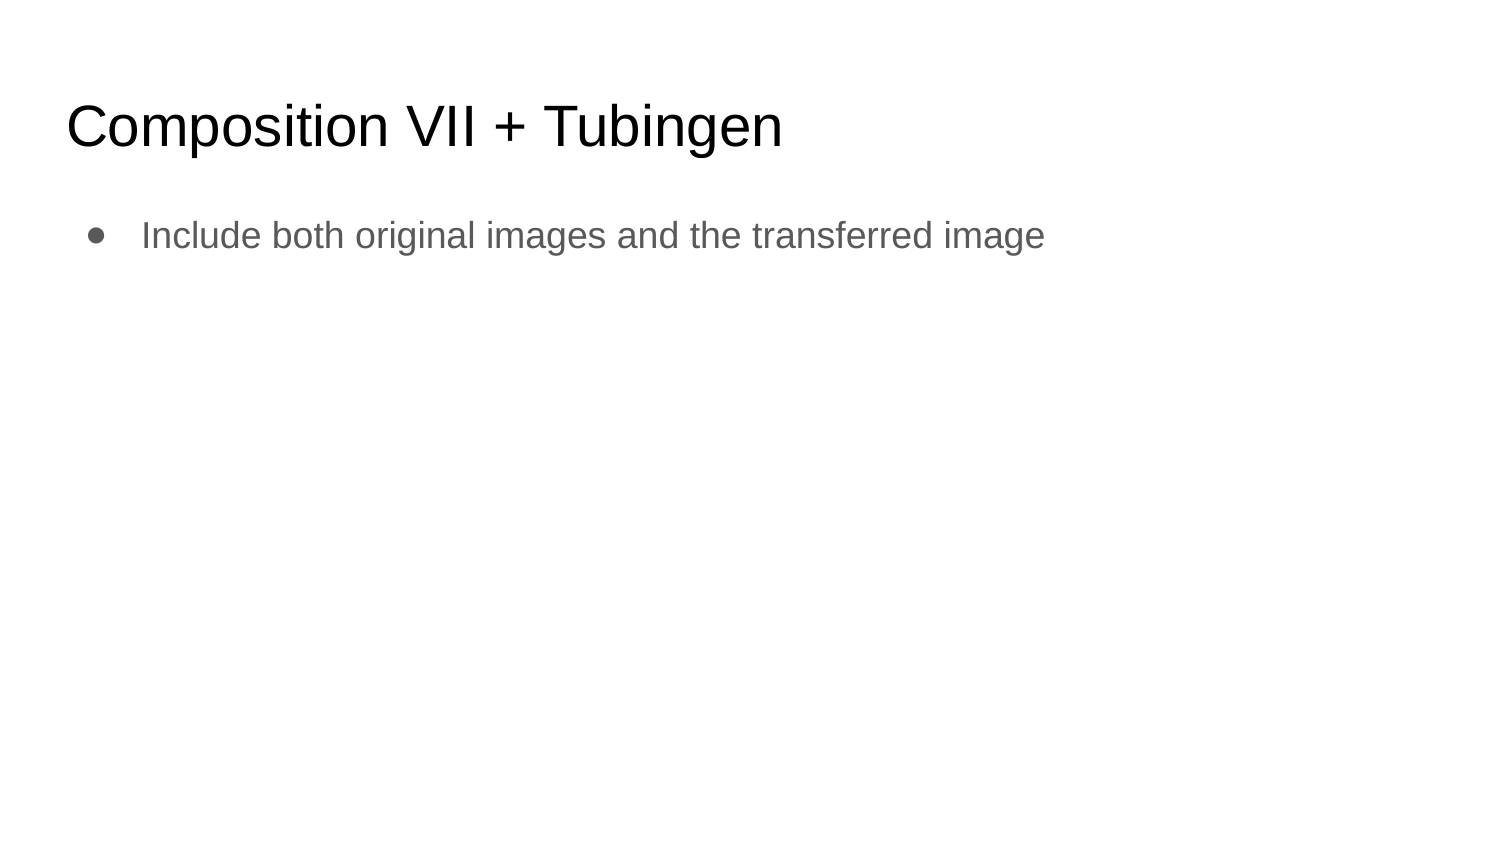

# Composition VII + Tubingen
Include both original images and the transferred image